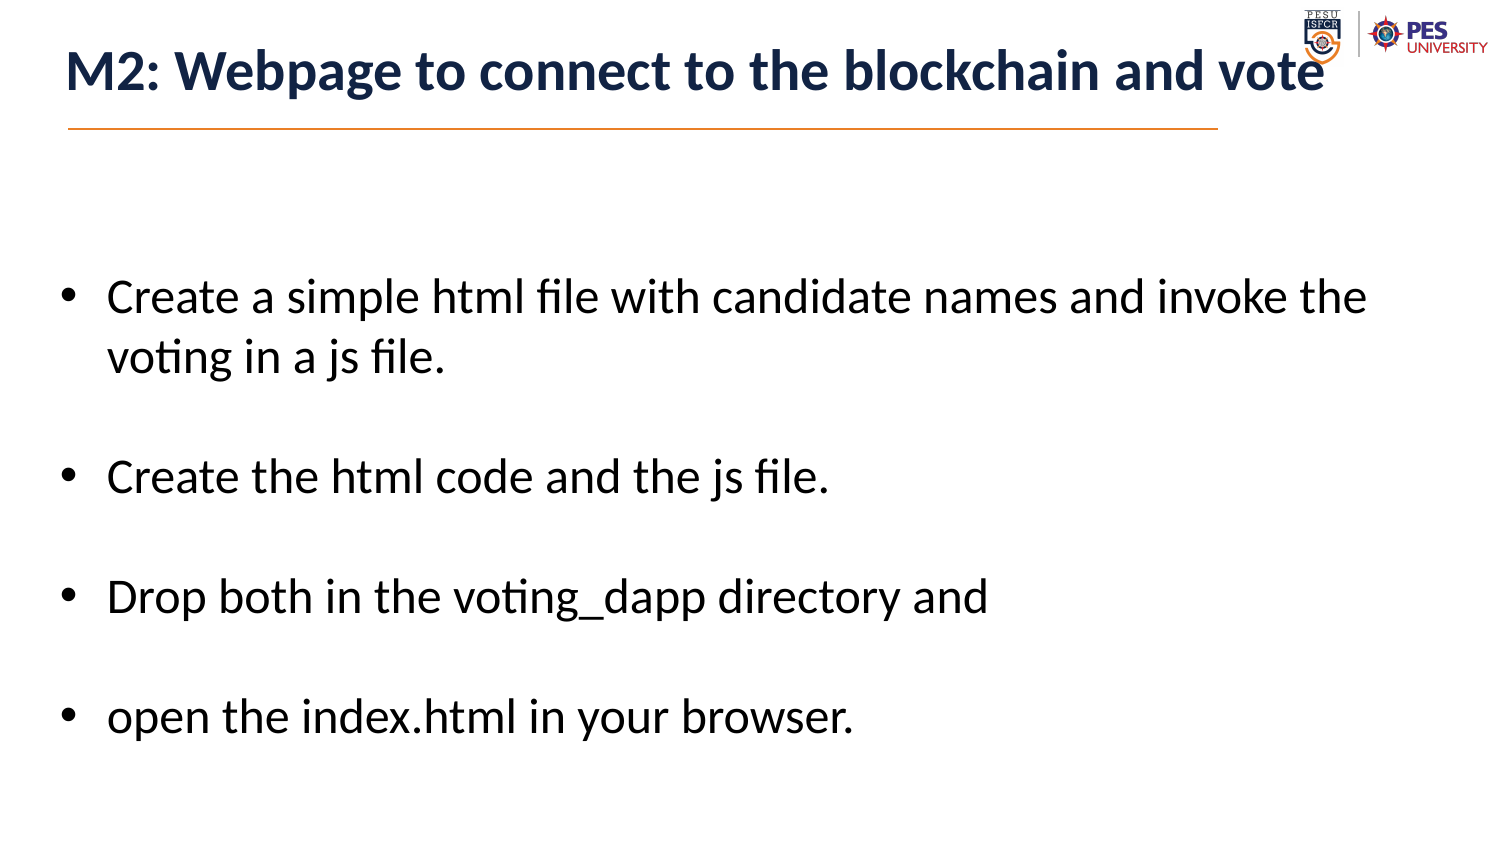

# M2: Webpage to connect to the blockchain and vote

Create a simple html file with candidate names and invoke the voting in a js file.

Create the html code and the js file.

Drop both in the voting_dapp directory and

open the index.html in your browser.